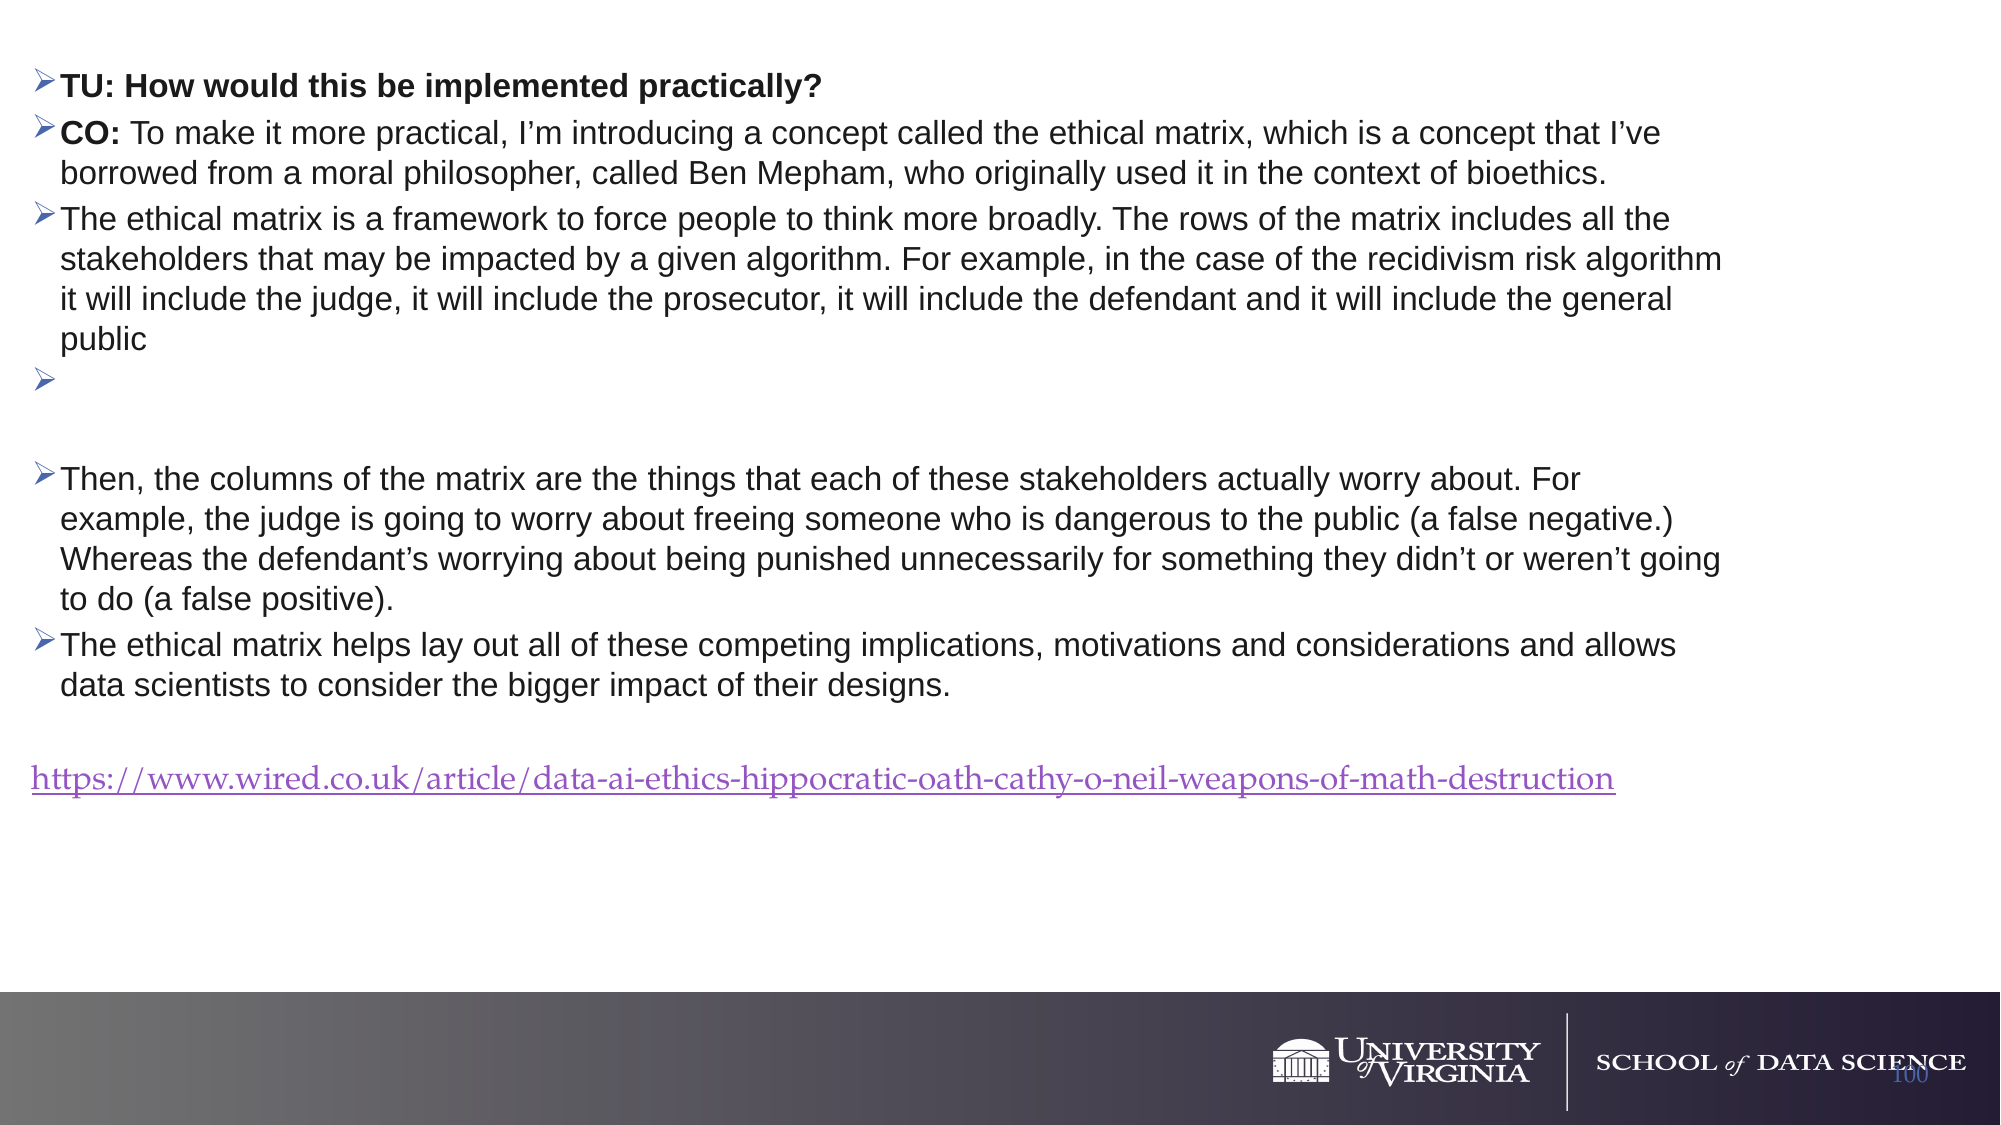

#
TU: How would this be implemented practically?
CO: To make it more practical, I’m introducing a concept called the ethical matrix, which is a concept that I’ve borrowed from a moral philosopher, called Ben Mepham, who originally used it in the context of bioethics.
The ethical matrix is a framework to force people to think more broadly. The rows of the matrix includes all the stakeholders that may be impacted by a given algorithm. For example, in the case of the recidivism risk algorithm it will include the judge, it will include the prosecutor, it will include the defendant and it will include the general public

Then, the columns of the matrix are the things that each of these stakeholders actually worry about. For example, the judge is going to worry about freeing someone who is dangerous to the public (a false negative.) Whereas the defendant’s worrying about being punished unnecessarily for something they didn’t or weren’t going to do (a false positive).
The ethical matrix helps lay out all of these competing implications, motivations and considerations and allows data scientists to consider the bigger impact of their designs.

https://www.wired.co.uk/article/data-ai-ethics-hippocratic-oath-cathy-o-neil-weapons-of-math-destruction

100